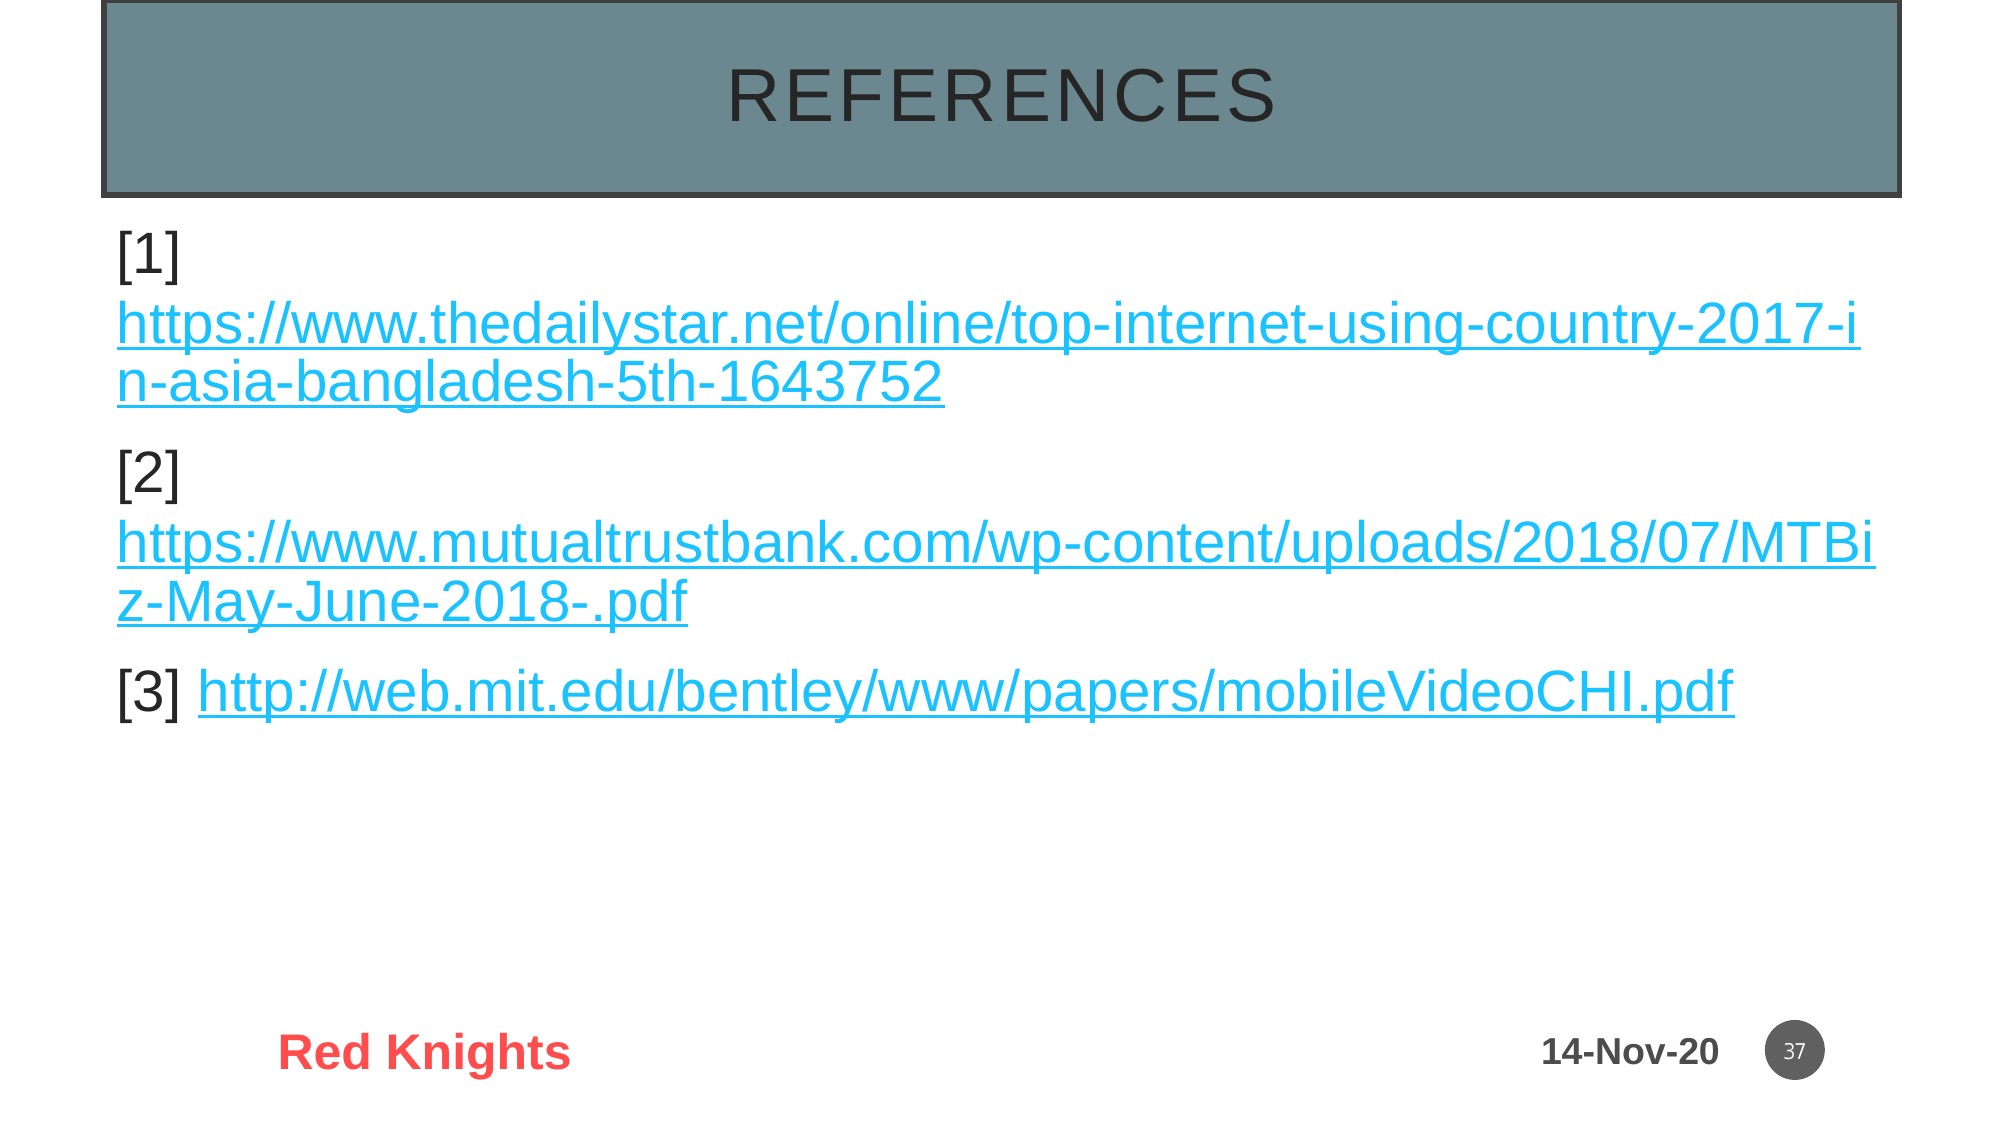

# References
[1] https://www.thedailystar.net/online/top-internet-using-country-2017-in-asia-bangladesh-5th-1643752
[2] https://www.mutualtrustbank.com/wp-content/uploads/2018/07/MTBiz-May-June-2018-.pdf
[3] http://web.mit.edu/bentley/www/papers/mobileVideoCHI.pdf

37
Red Knights
14-Nov-20